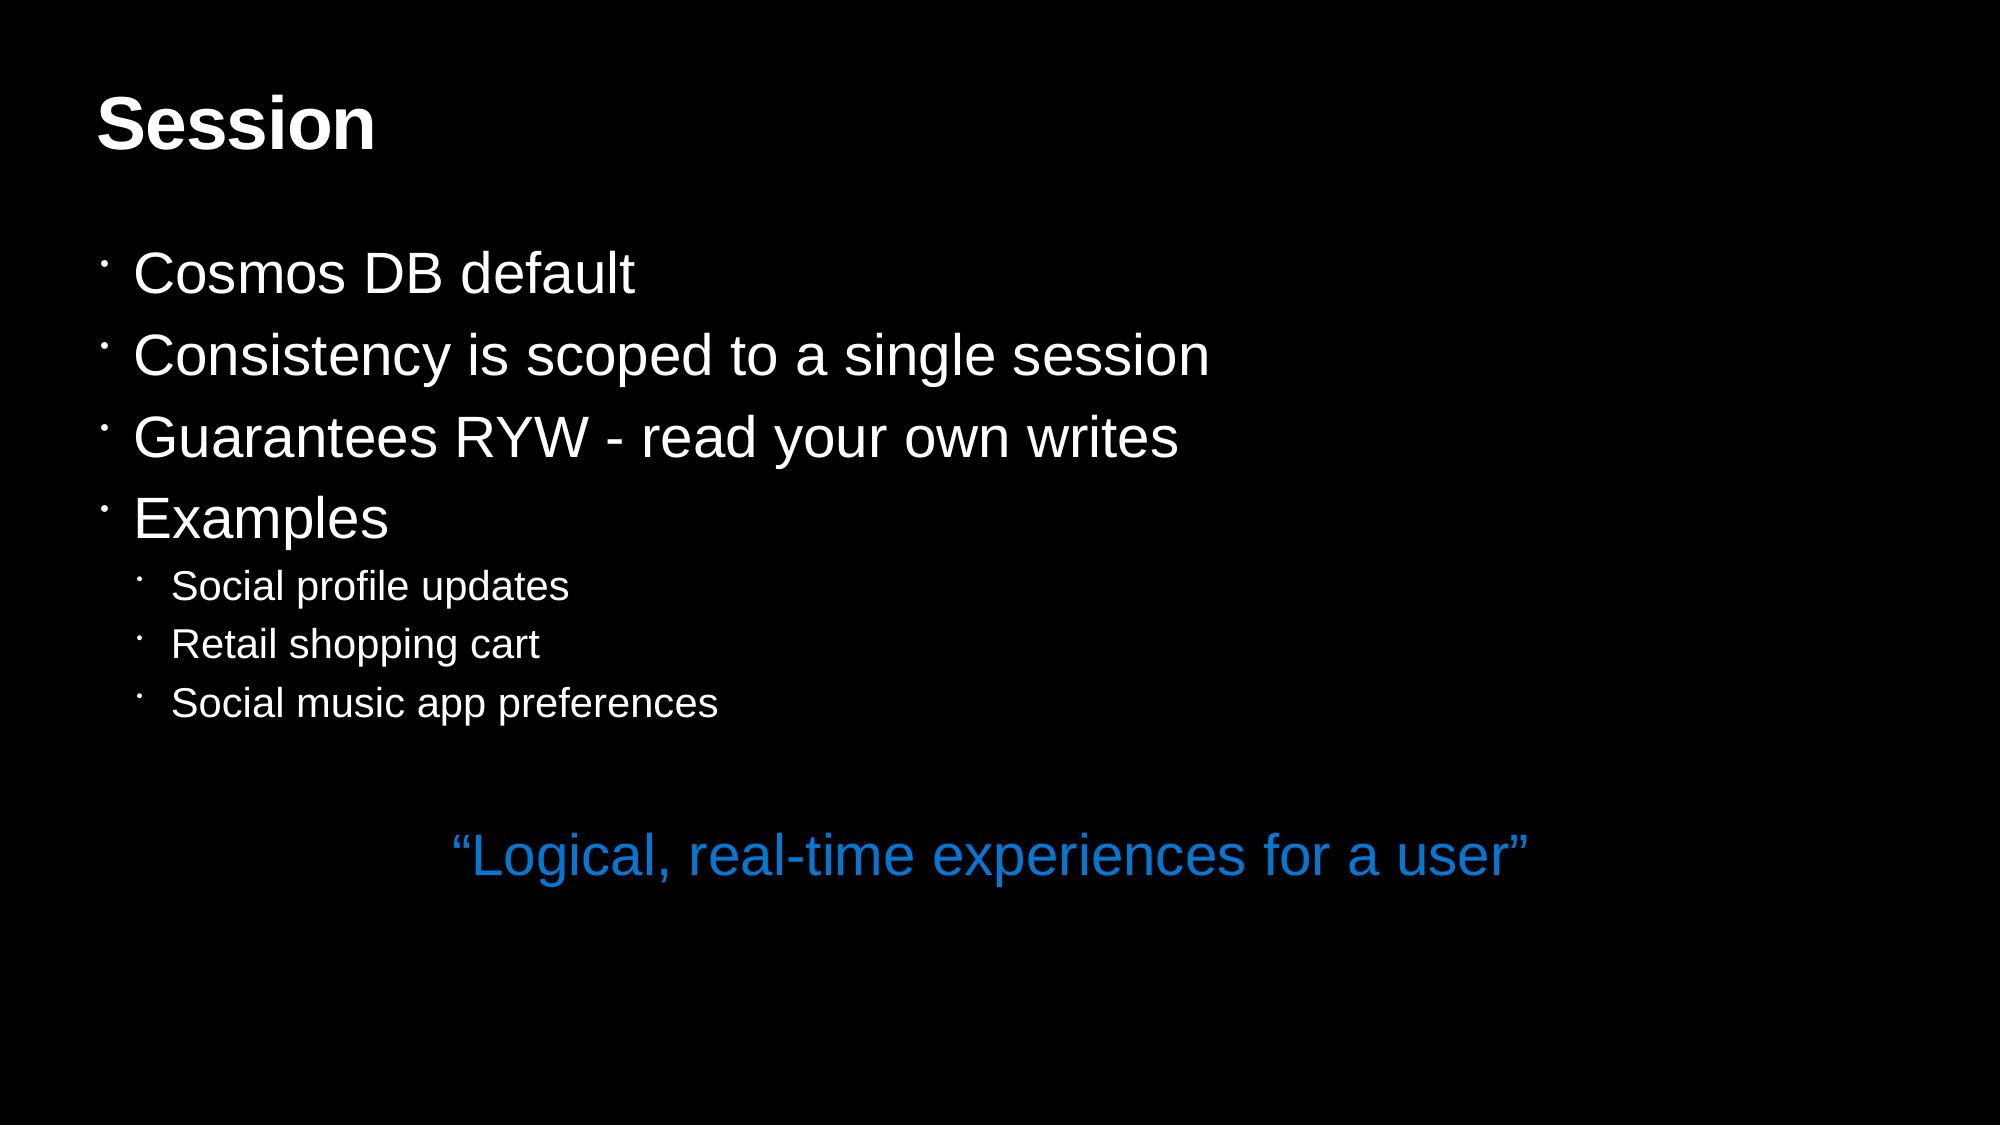

# Session
Cosmos DB default
Consistency is scoped to a single session
Guarantees RYW - read your own writes
Examples
Social profile updates
Retail shopping cart
Social music app preferences

“Logical, real-time experiences for a user”